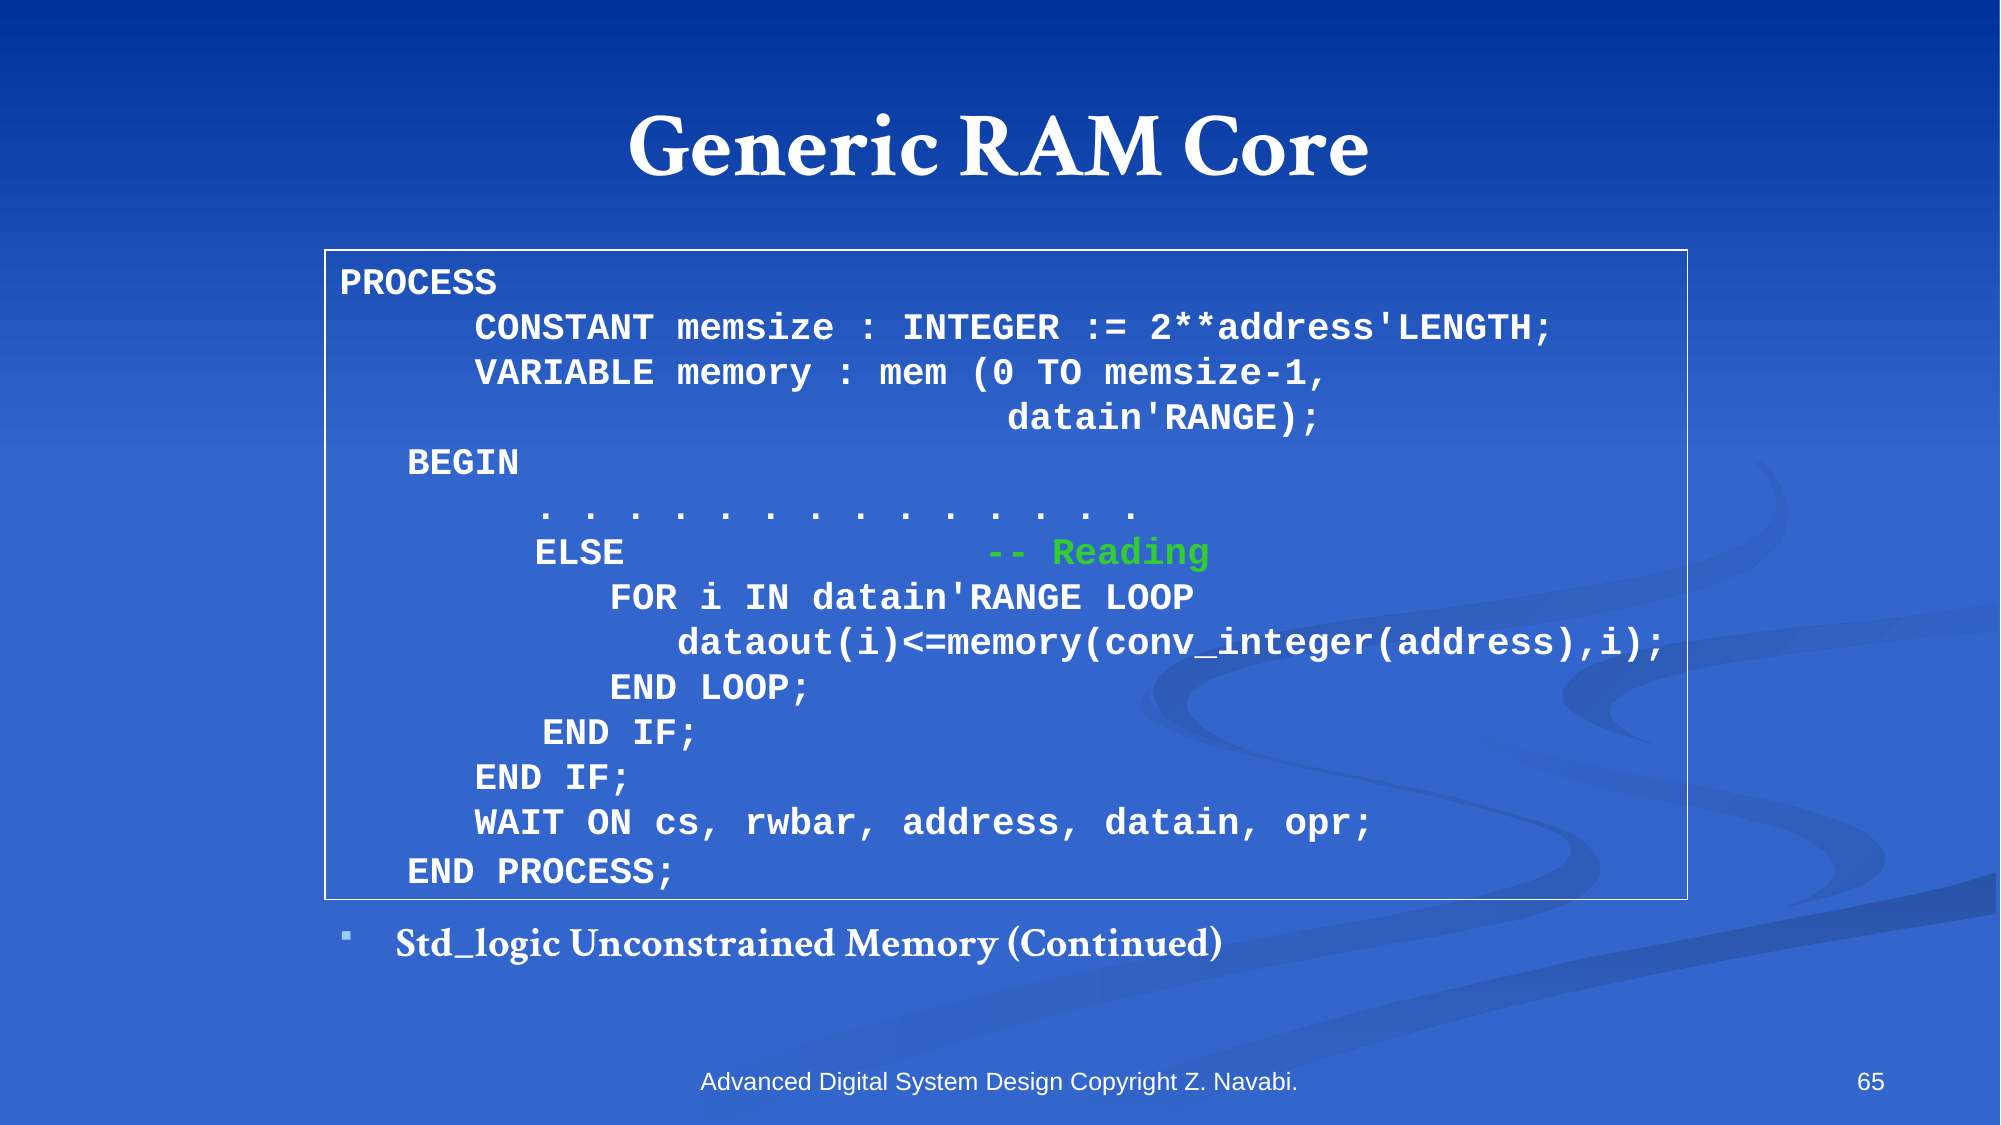

# Generic RAM Core
PROCESS
      CONSTANT memsize : INTEGER := 2**address'LENGTH;
      VARIABLE memory : mem (0 TO memsize-1,
				   datain'RANGE);
   BEGIN
	  . . . . . . . . . . . . . .
	  ELSE                -- Reading
            FOR i IN datain'RANGE LOOP
               dataout(i)<=memory(conv_integer(address),i);
            END LOOP;
         END IF;
      END IF;
      WAIT ON cs, rwbar, address, datain, opr;
   END PROCESS;
Std_logic Unconstrained Memory (Continued)
Advanced Digital System Design Copyright Z. Navabi.
65